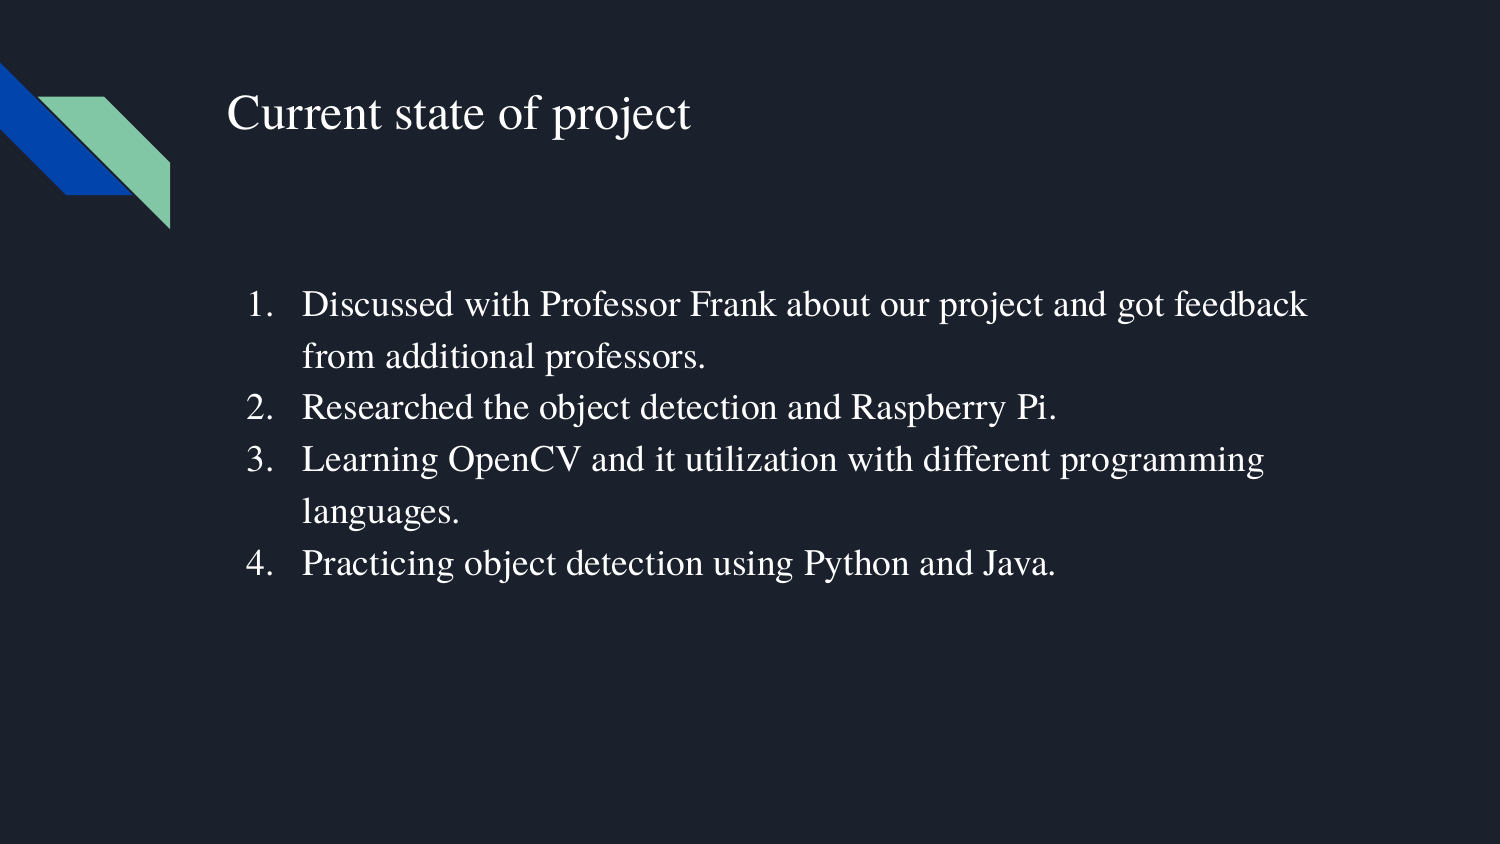

# Current state of project
Discussed with Professor Frank about our project and got feedback from additional professors.
Researched the object detection and Raspberry Pi.
Learning OpenCV and it utilization with different programming languages.
Practicing object detection using Python and Java.